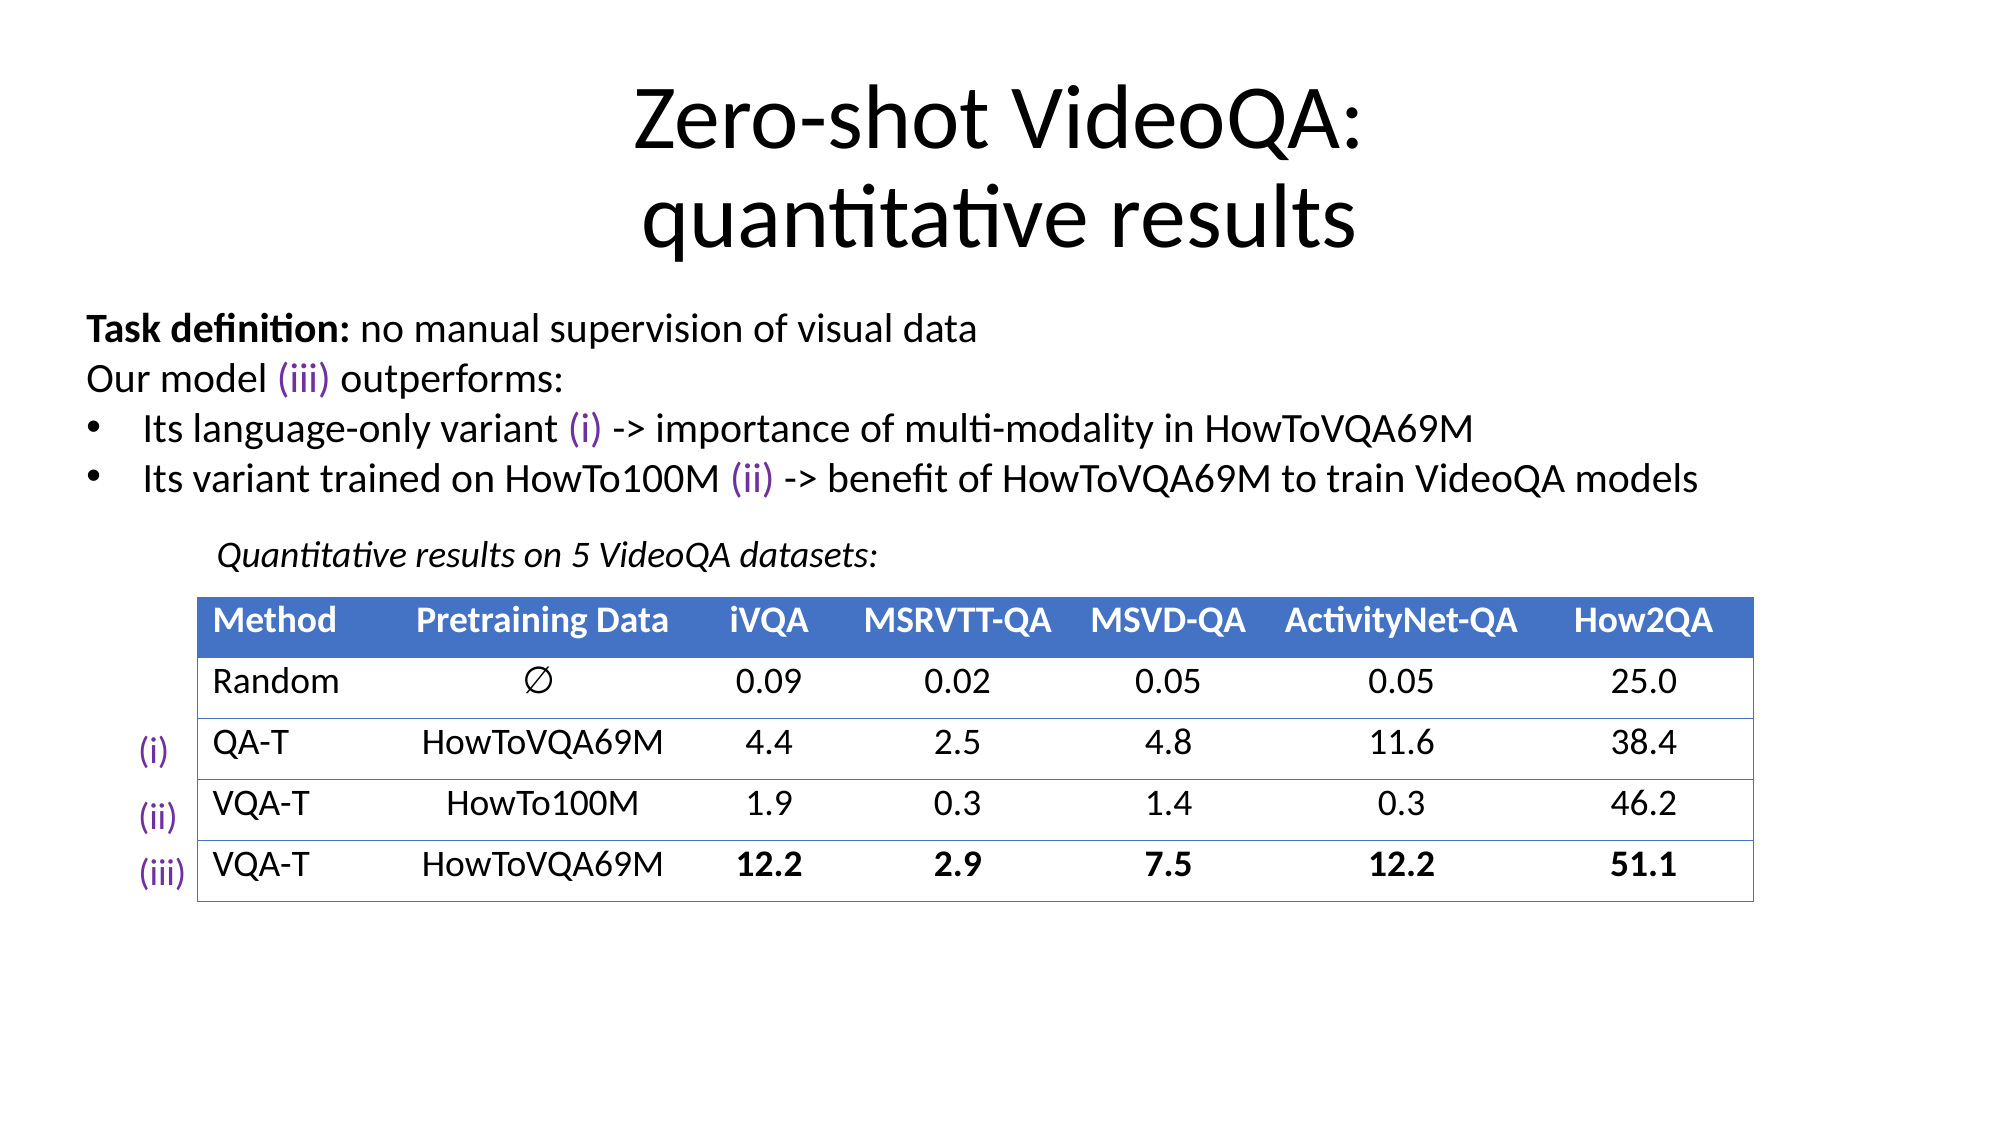

# Zero-shot VideoQA: quantitative results
Task definition: no manual supervision of visual data
Our model (iii) outperforms:
Its language-only variant (i) -> importance of multi-modality in HowToVQA69M
Its variant trained on HowTo100M (ii) -> benefit of HowToVQA69M to train VideoQA models
Quantitative results on 5 VideoQA datasets:
| Method | Pretraining Data | iVQA | MSRVTT-QA | MSVD-QA | ActivityNet-QA | How2QA |
| --- | --- | --- | --- | --- | --- | --- |
| Random | ∅ | 0.09 | 0.02 | 0.05 | 0.05 | 25.0 |
| QA-T | HowToVQA69M | 4.4 | 2.5 | 4.8 | 11.6 | 38.4 |
| VQA-T | HowTo100M | 1.9 | 0.3 | 1.4 | 0.3 | 46.2 |
| VQA-T | HowToVQA69M | 12.2 | 2.9 | 7.5 | 12.2 | 51.1 |
(i)
(ii)
(iii)